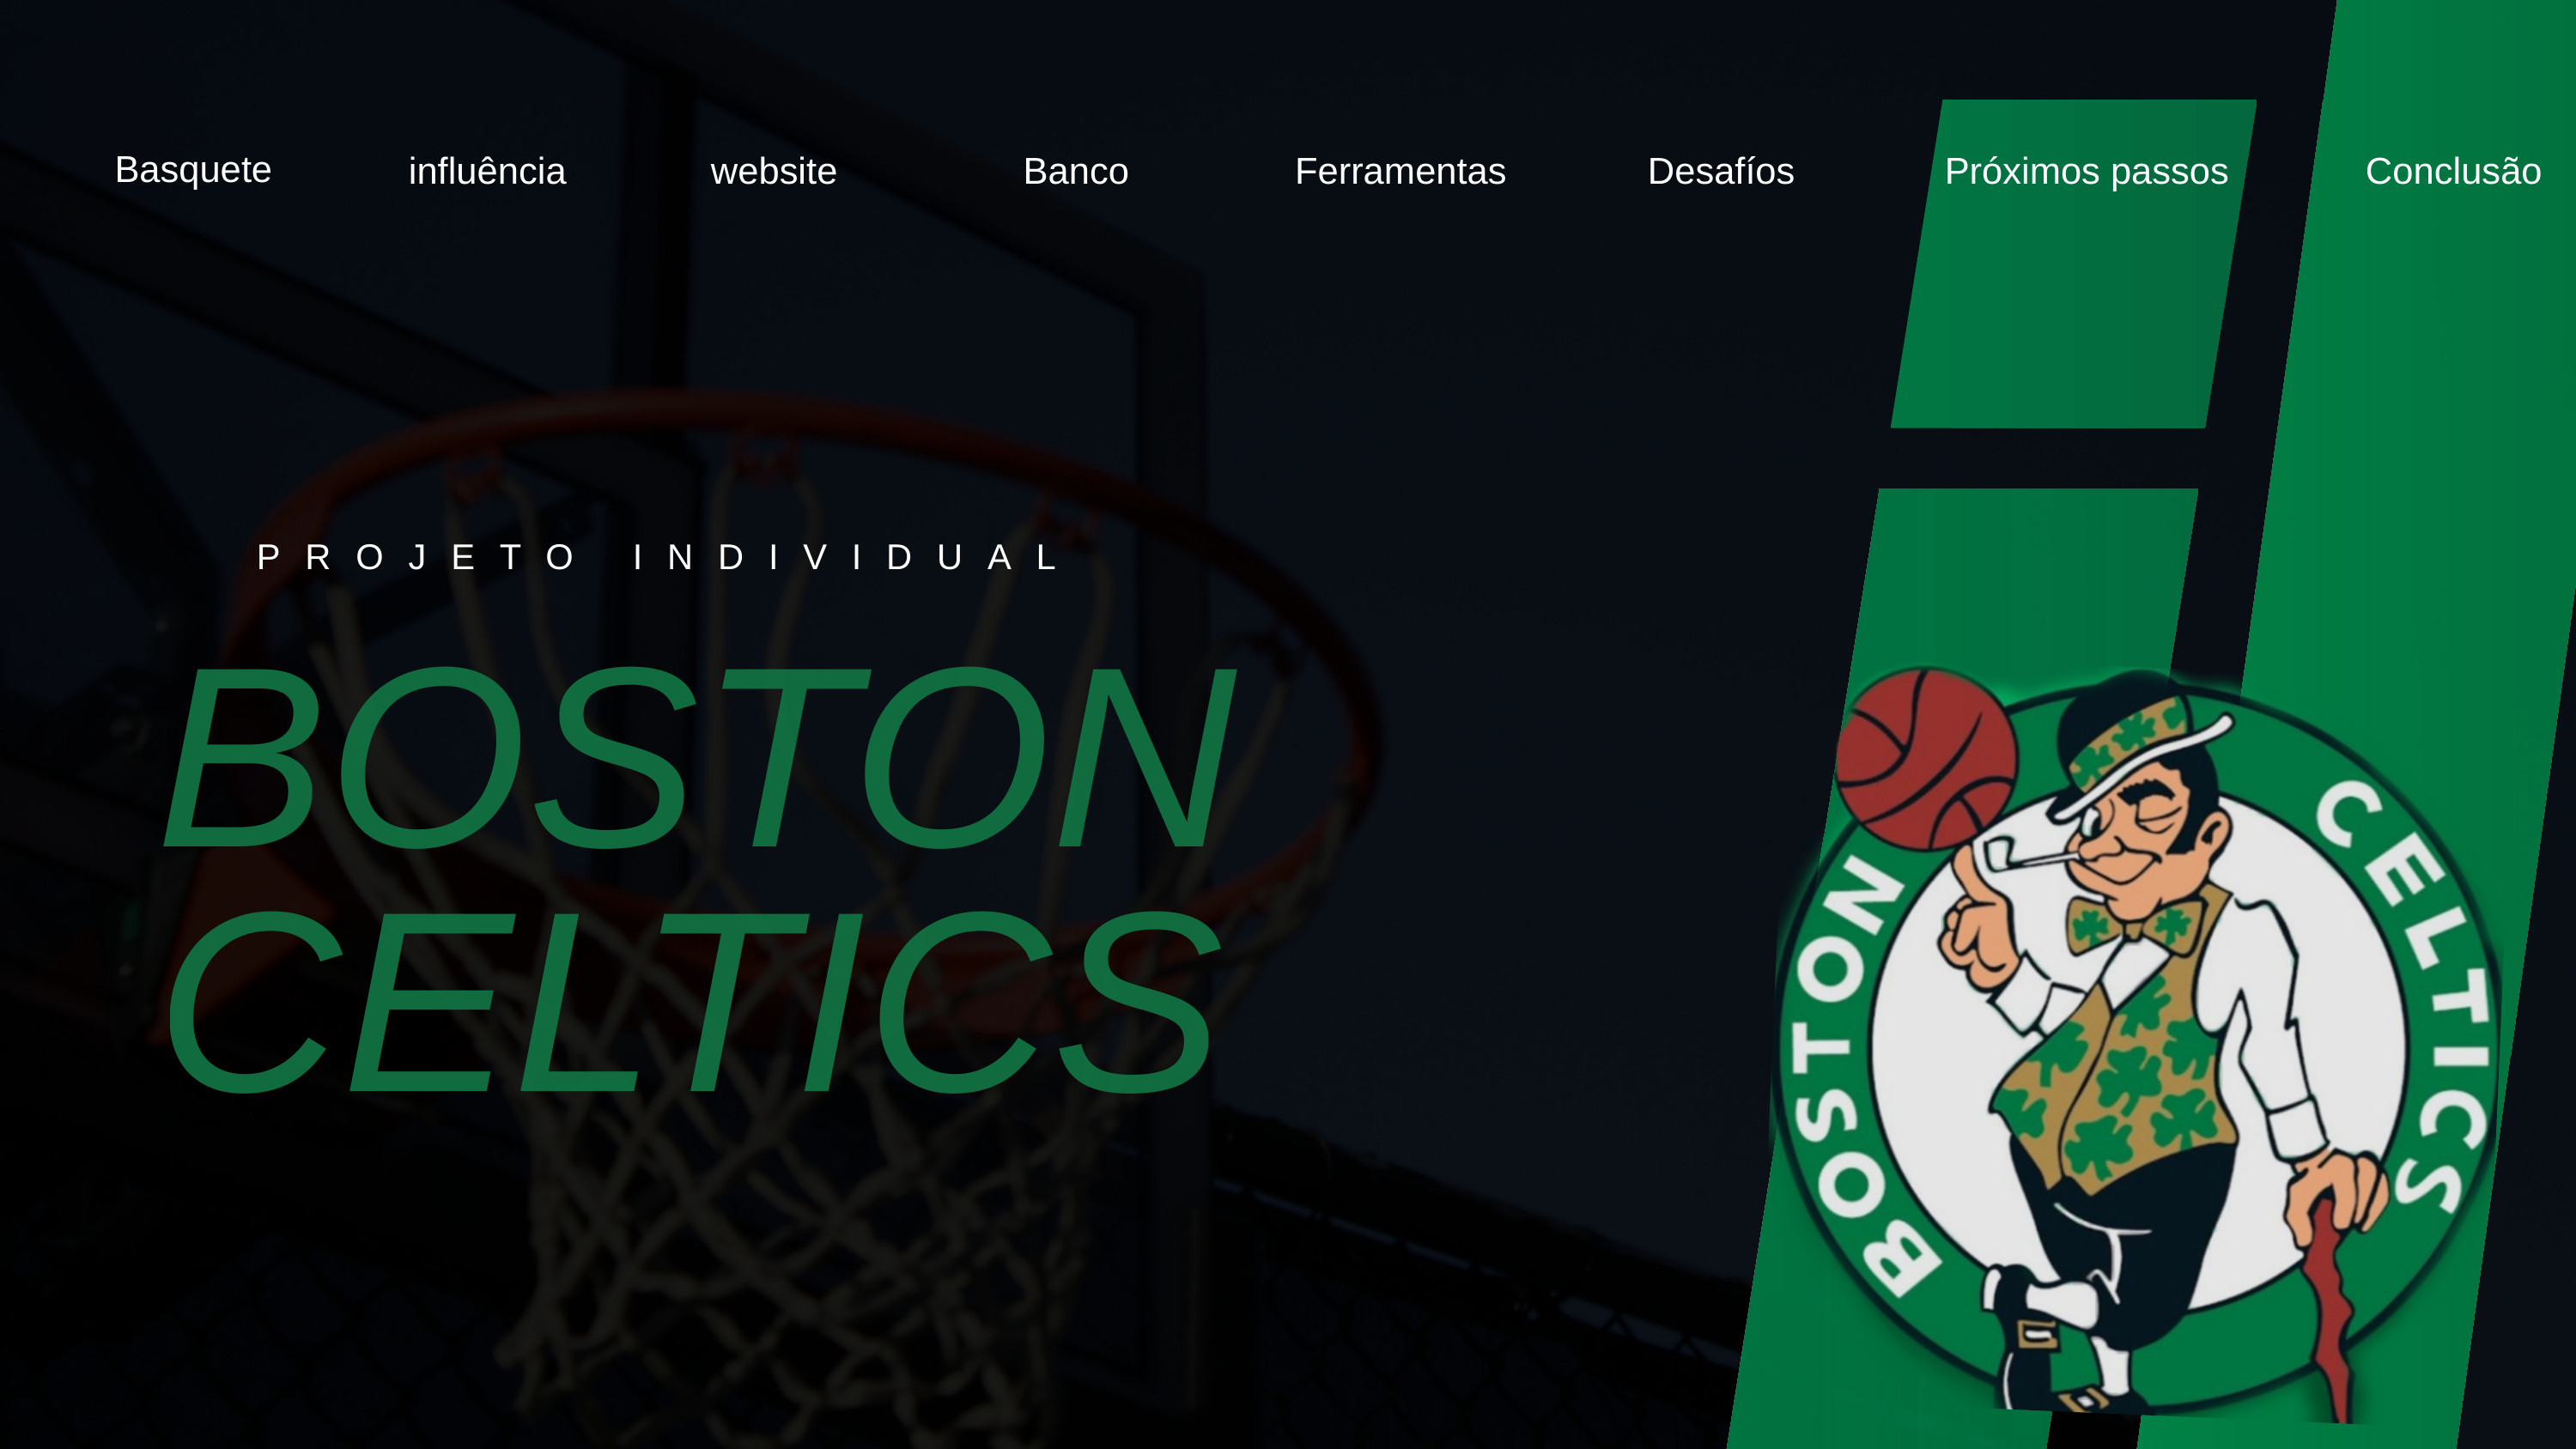

Basquete
influência
website
Banco
Ferramentas
Desafíos
Próximos passos
Conclusão

PROJETO INDIVIDUAL
BOSTON CELTICS